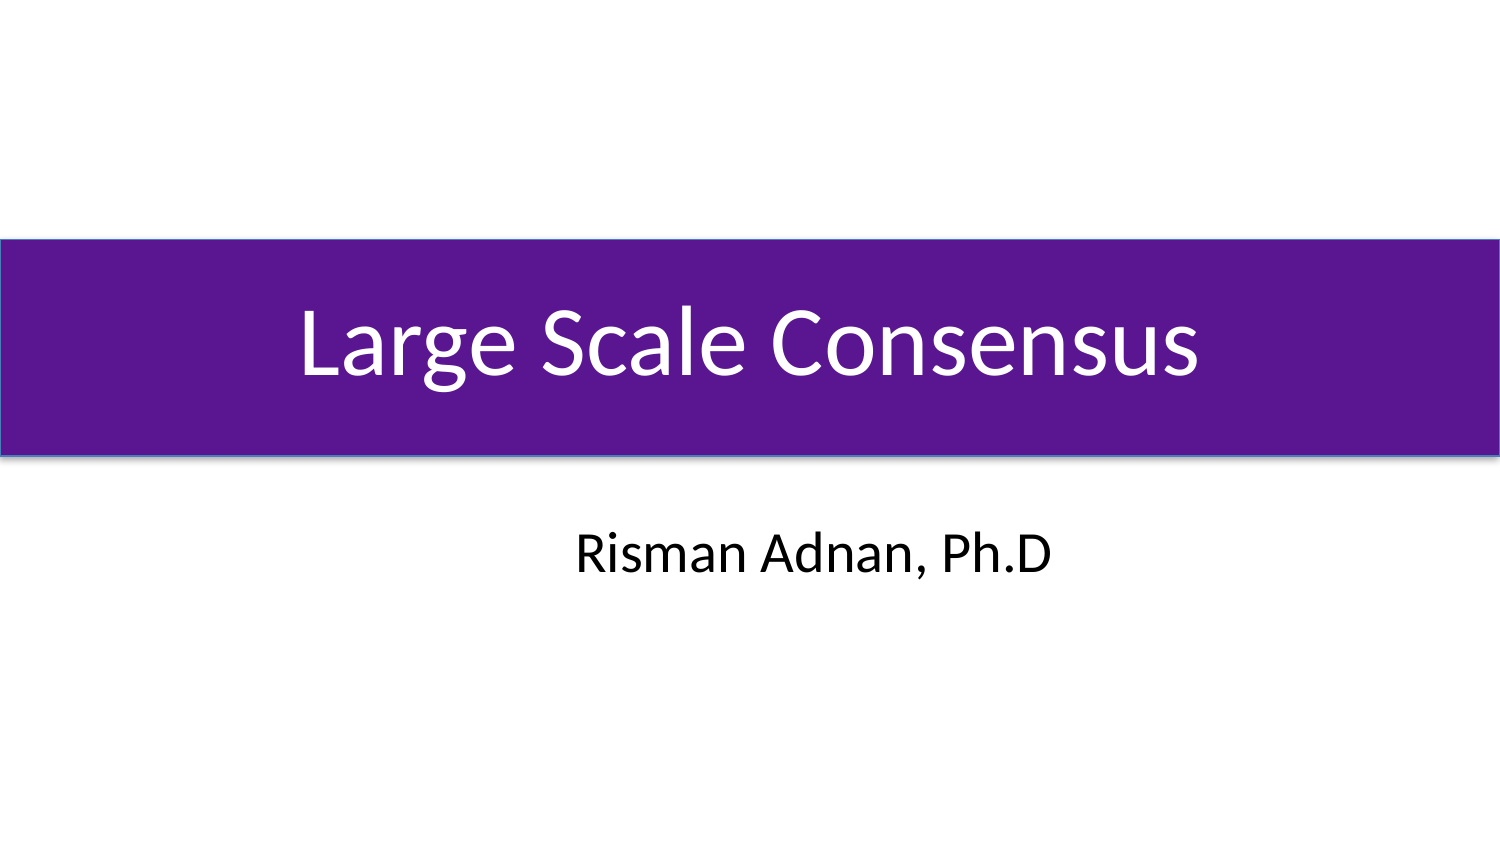

# Large Scale Consensus
Risman Adnan, Ph.D